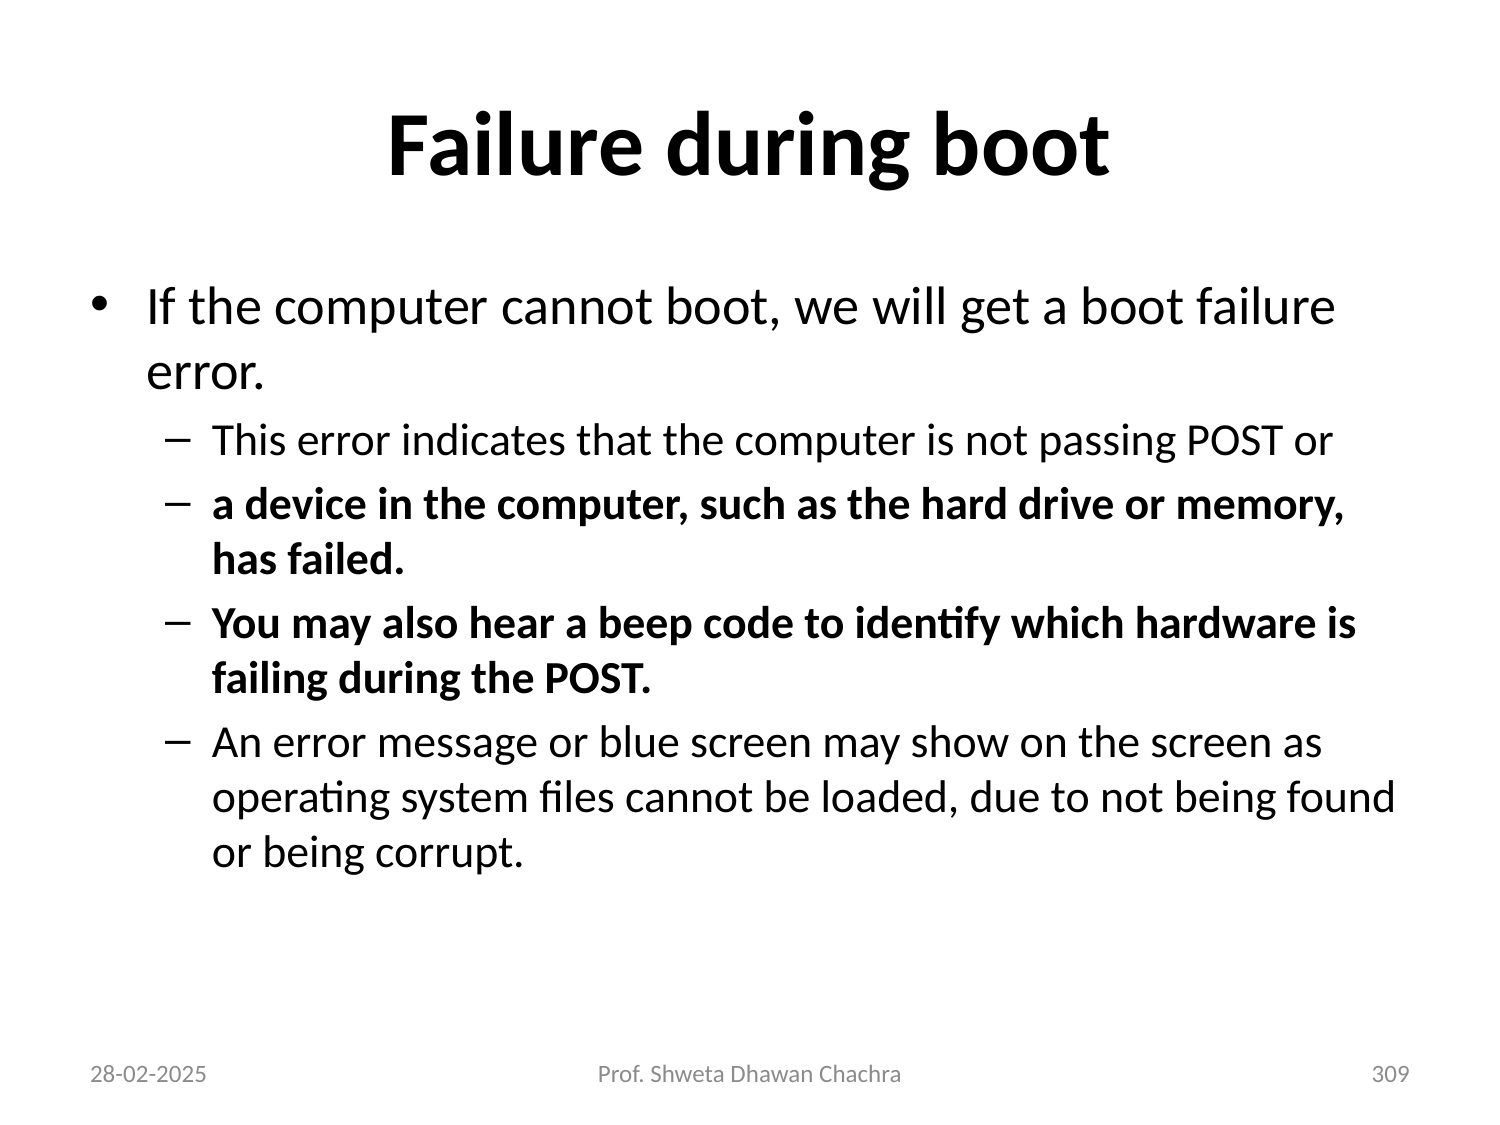

# Failure during boot
If the computer cannot boot, we will get a boot failure error.
This error indicates that the computer is not passing POST or
a device in the computer, such as the hard drive or memory, has failed.
You may also hear a beep code to identify which hardware is failing during the POST.
An error message or blue screen may show on the screen as operating system files cannot be loaded, due to not being found or being corrupt.

28-02-2025
Prof. Shweta Dhawan Chachra
309